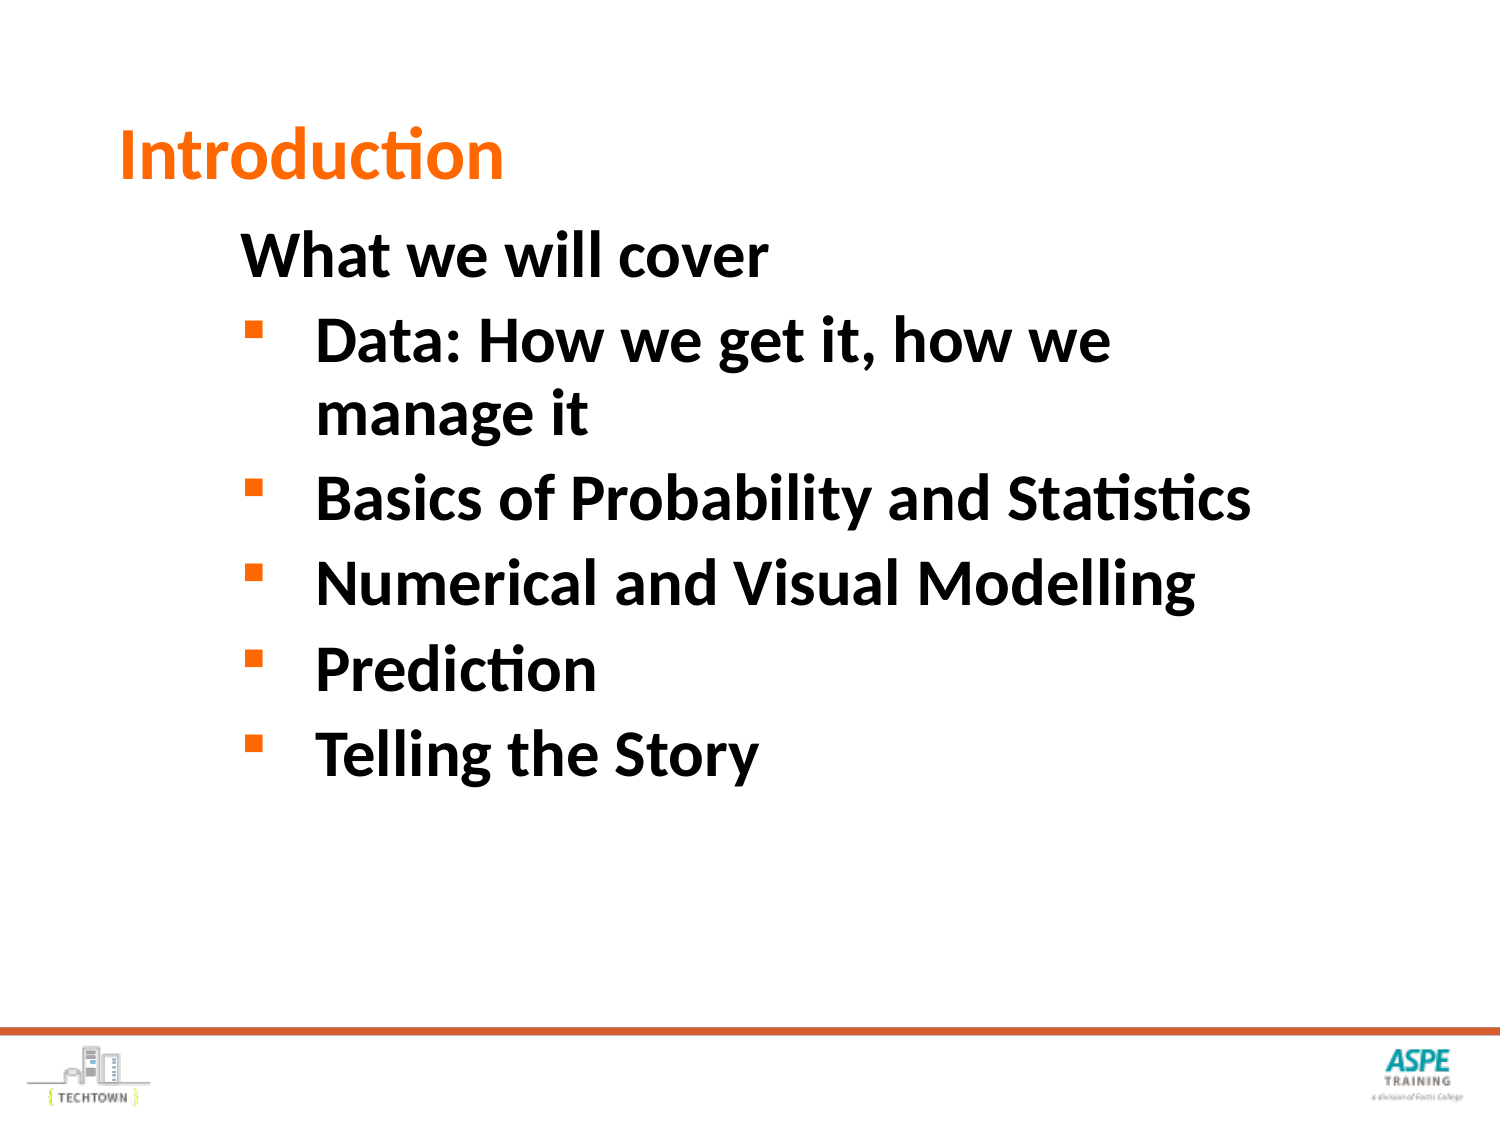

# Introduction
What we will cover
Data: How we get it, how we manage it
Basics of Probability and Statistics
Numerical and Visual Modelling
Prediction
Telling the Story